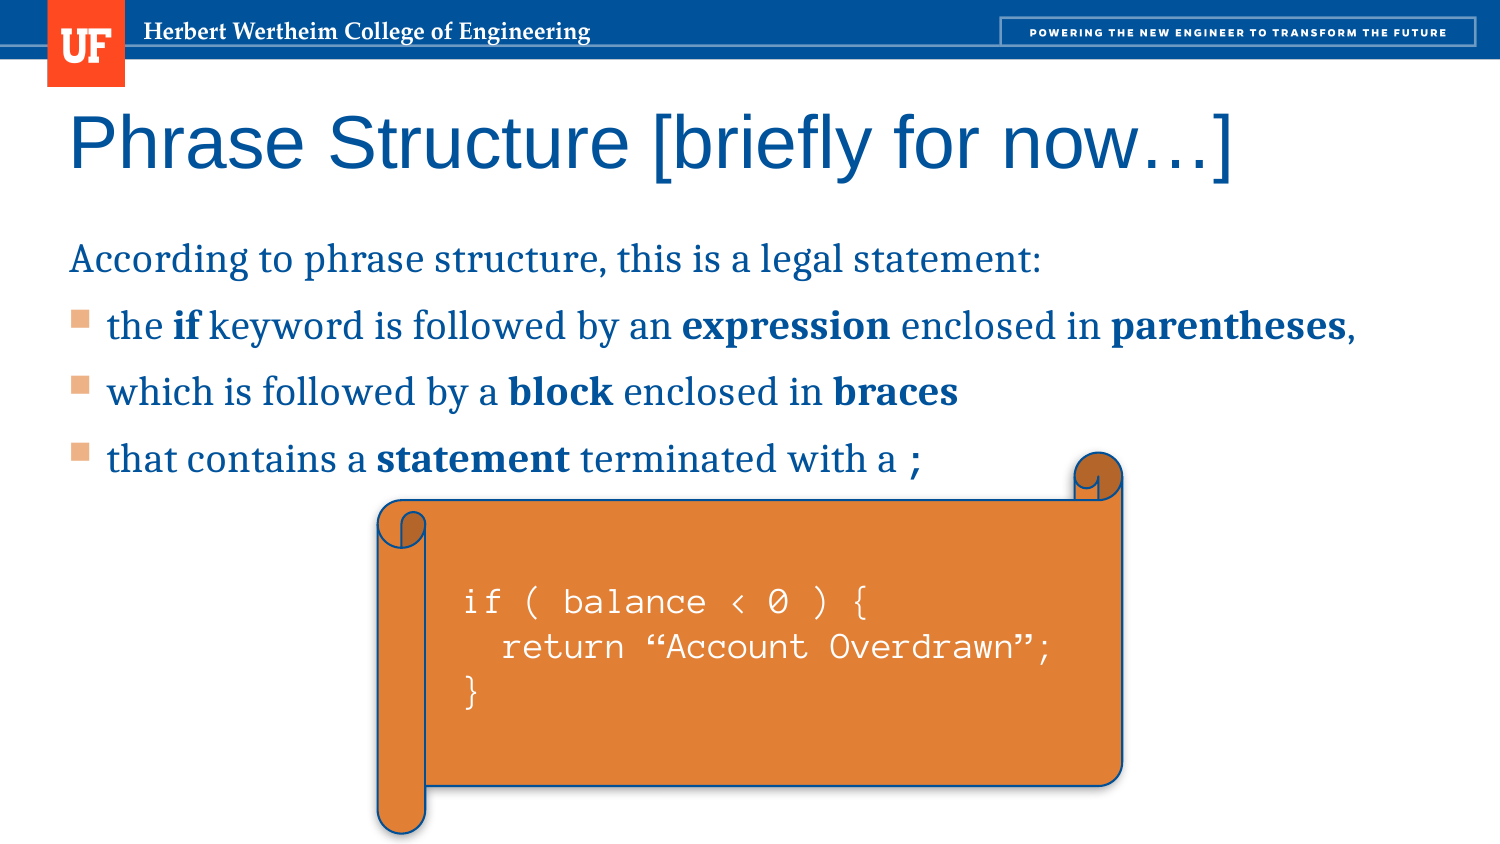

# Phrase Structure [briefly for now…]
According to phrase structure, this is a legal statement:
the if keyword is followed by an expression enclosed in parentheses,
which is followed by a block enclosed in braces
that contains a statement terminated with a ;
if ( balance < 0 ) {
  return “Account Overdrawn”;
}